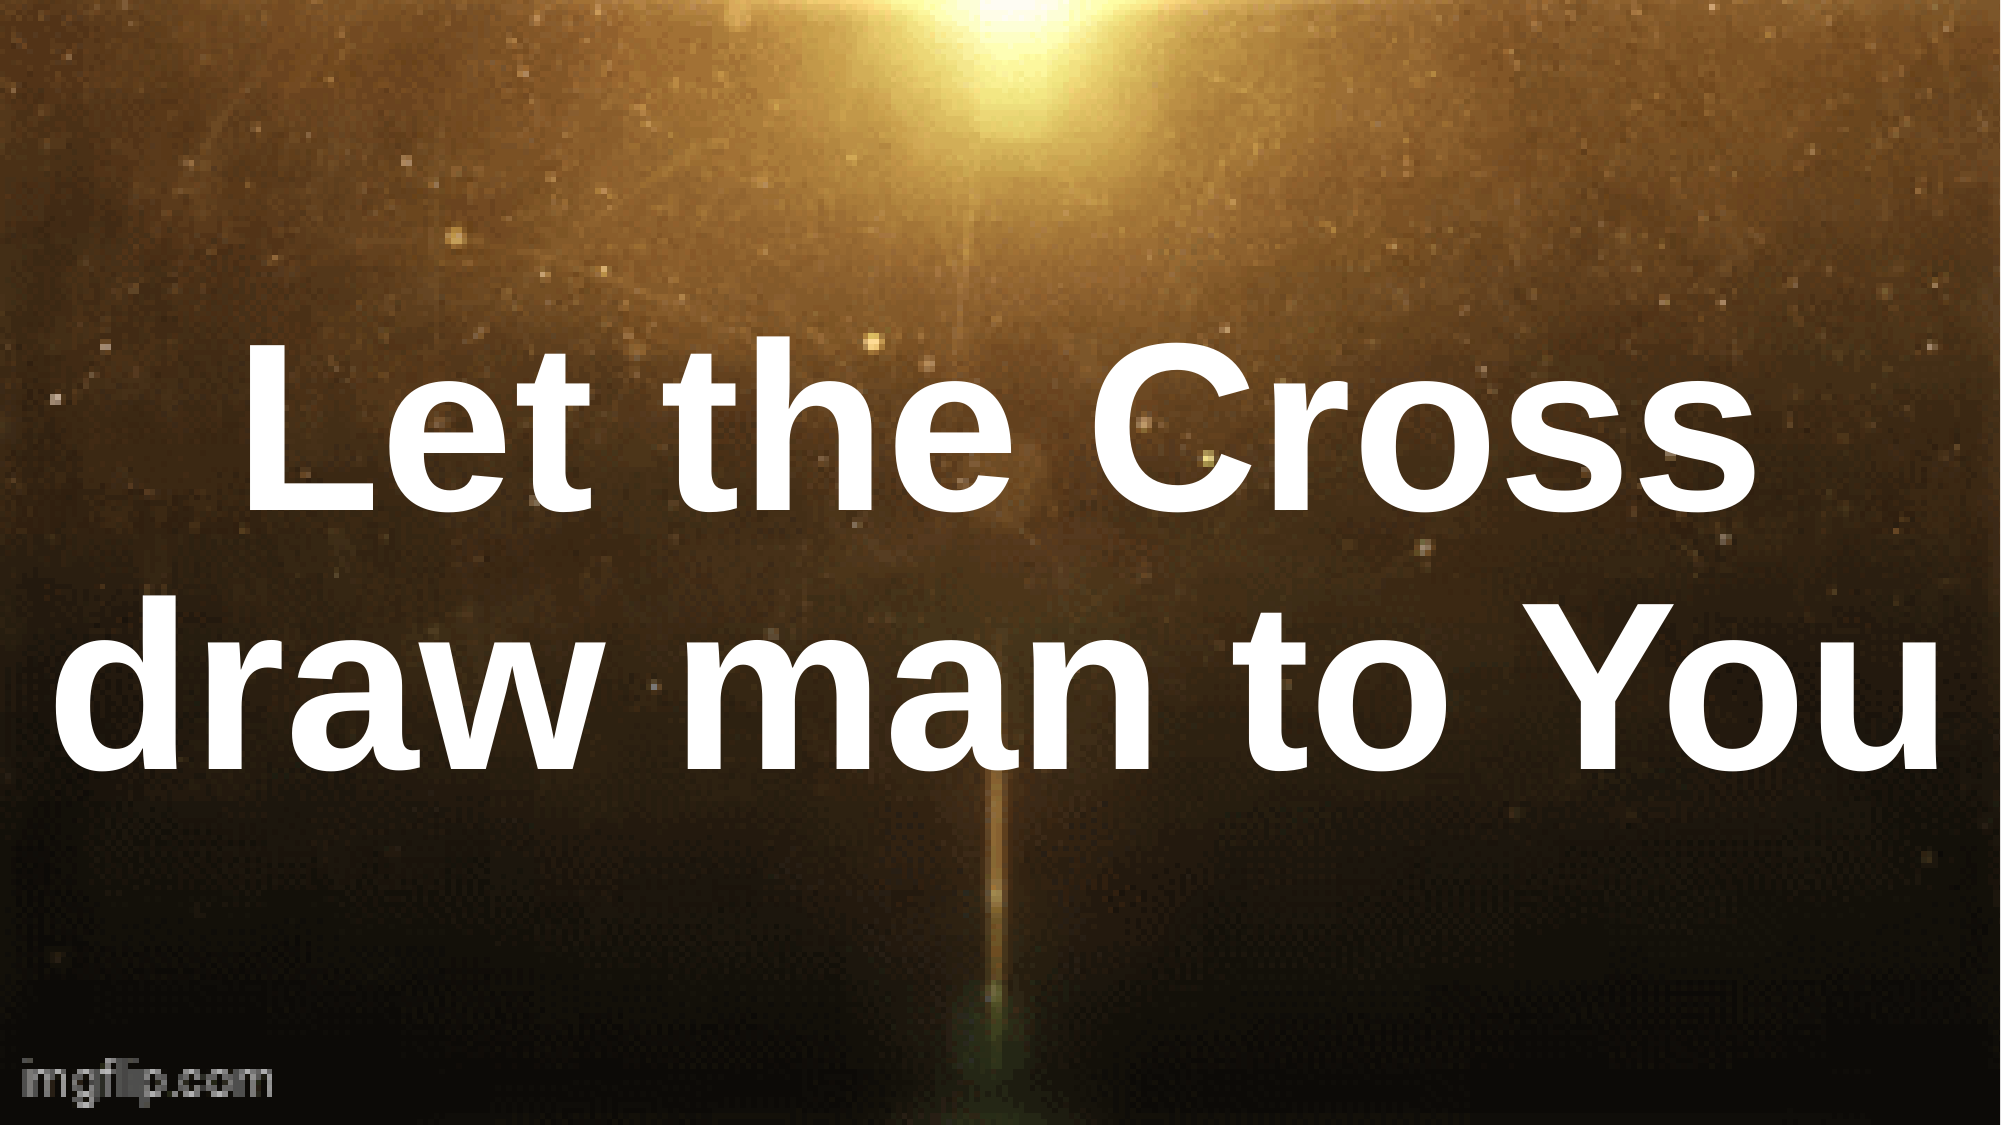

# Let the Cross draw man to You